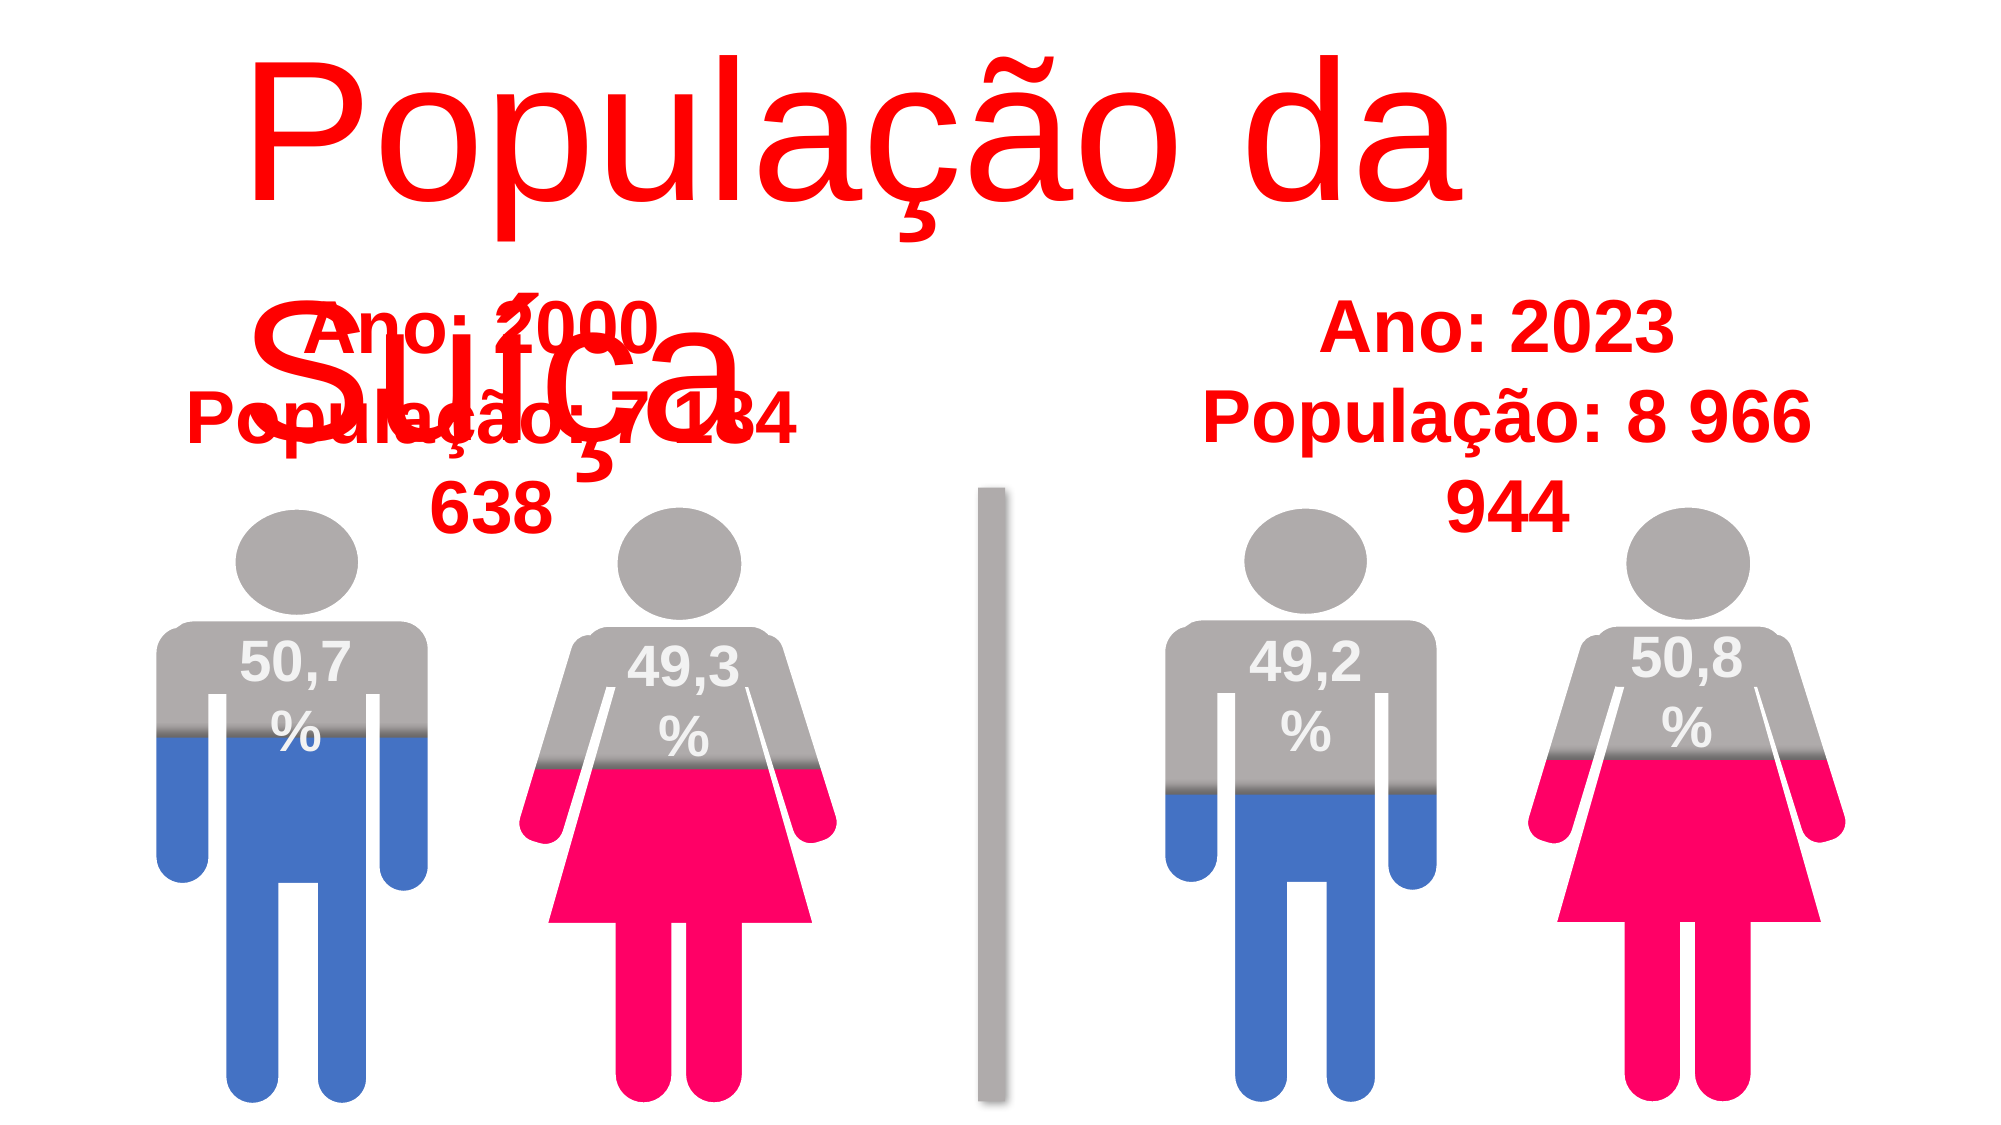

População da Suíça

Ano: 2023
População: 8 966 944
Ano: 2000
População: 7 184 638

50,8%
50,7%
49,2%
49,3%